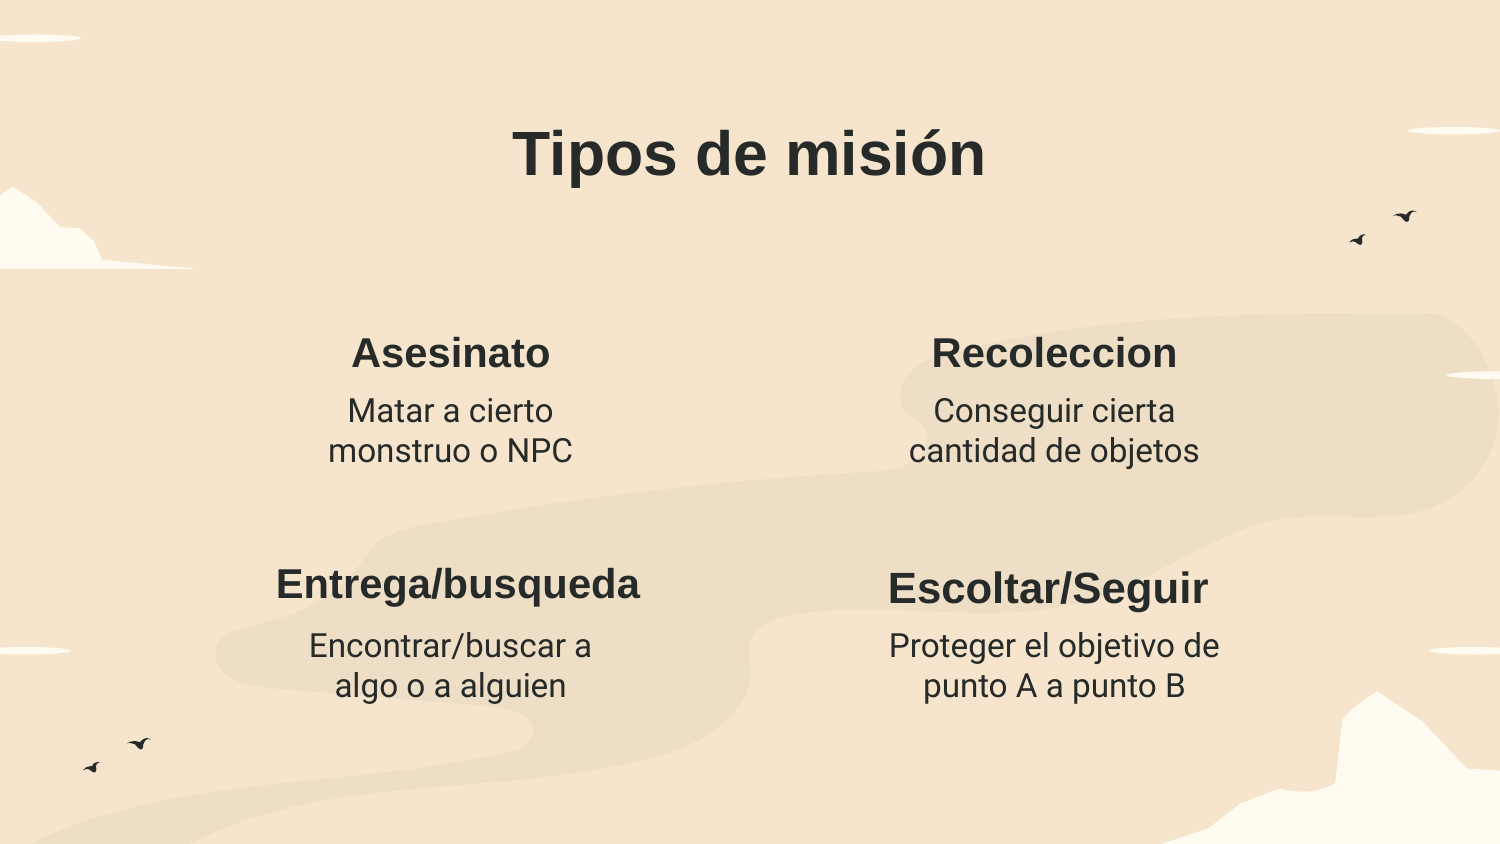

# Tipos de misión
Asesinato
Recoleccion
Matar a cierto monstruo o NPC
Conseguir cierta cantidad de objetos

Escoltar/Seguir
Entrega/busqueda

Encontrar/buscar a algo o a alguien

Proteger el objetivo de punto A a punto B